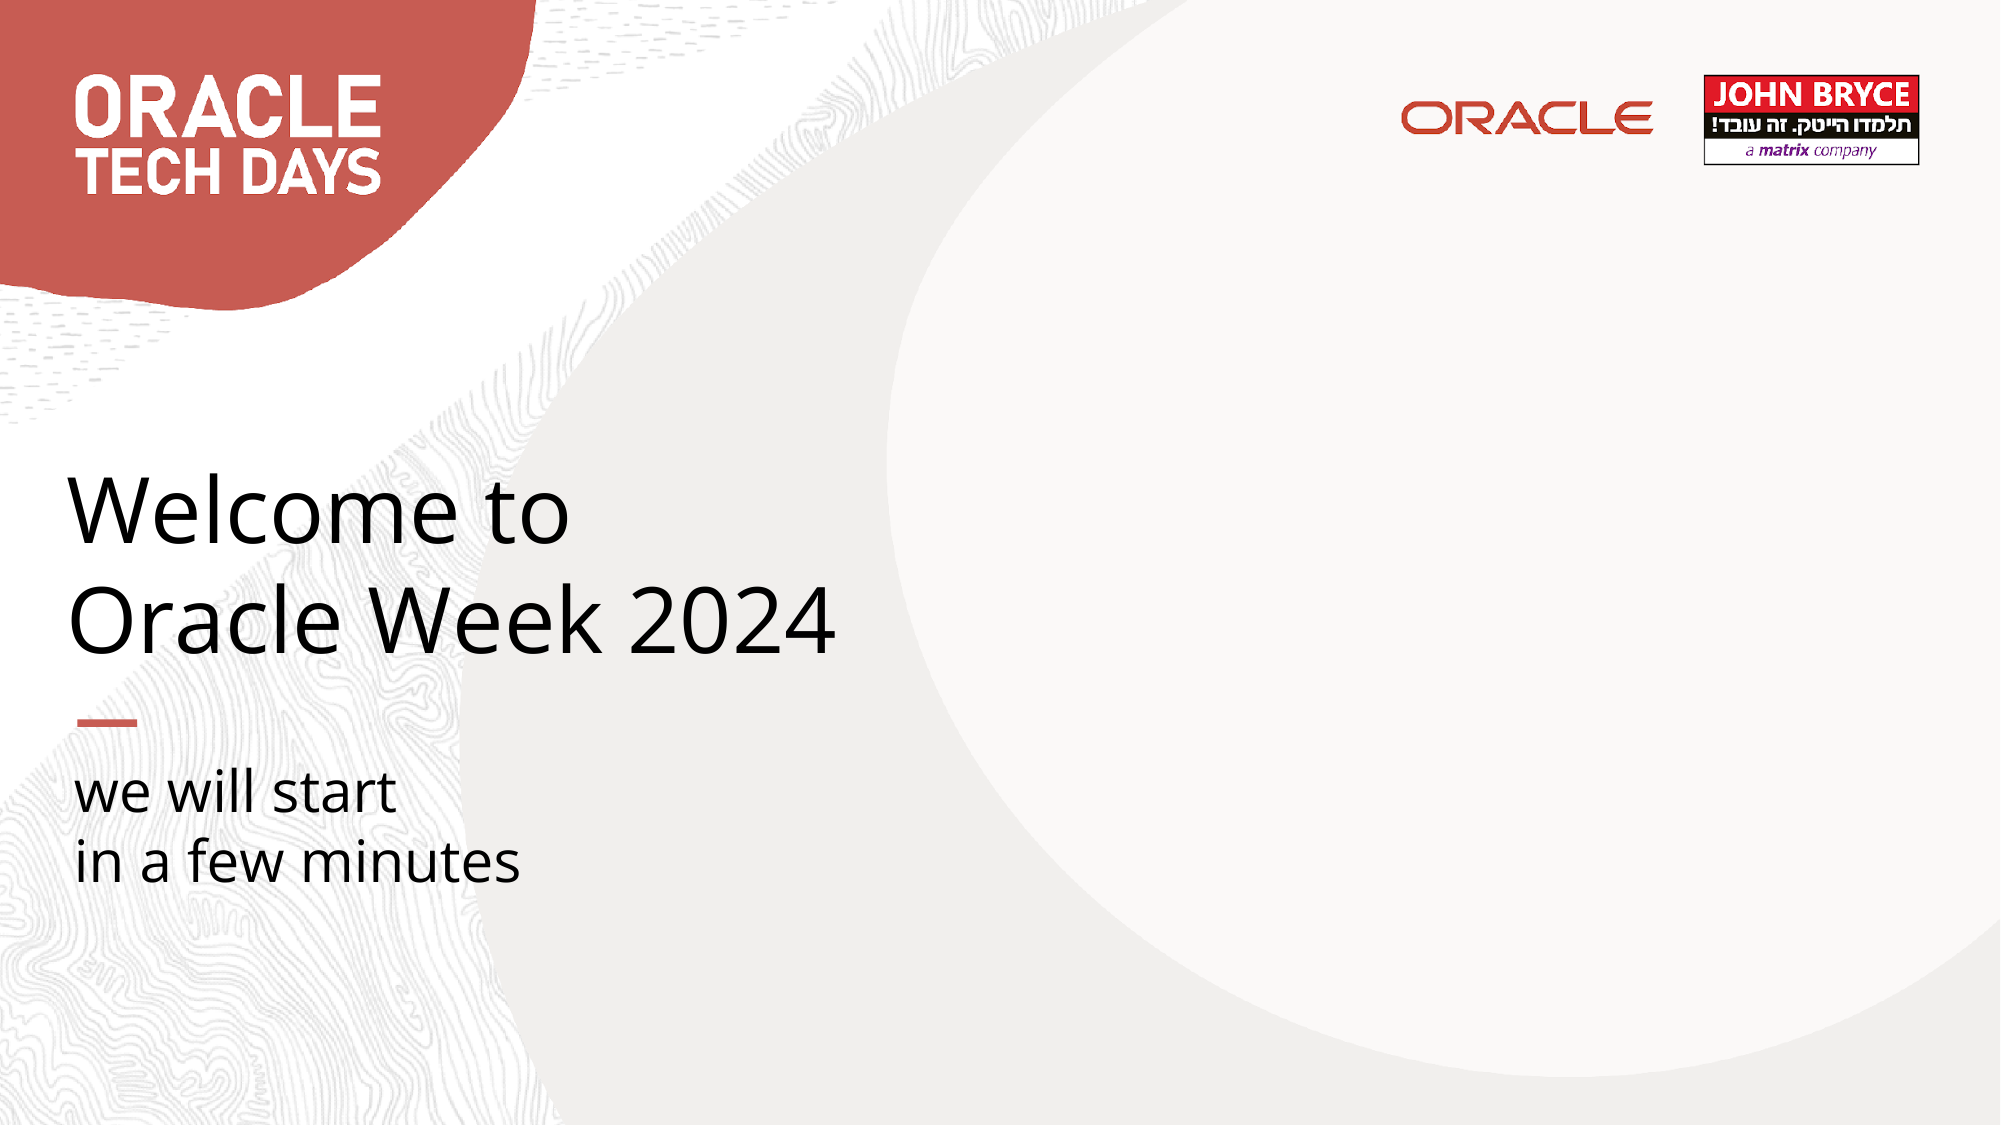

Welcome to
Oracle Week 2024

we will start
in a few minutes